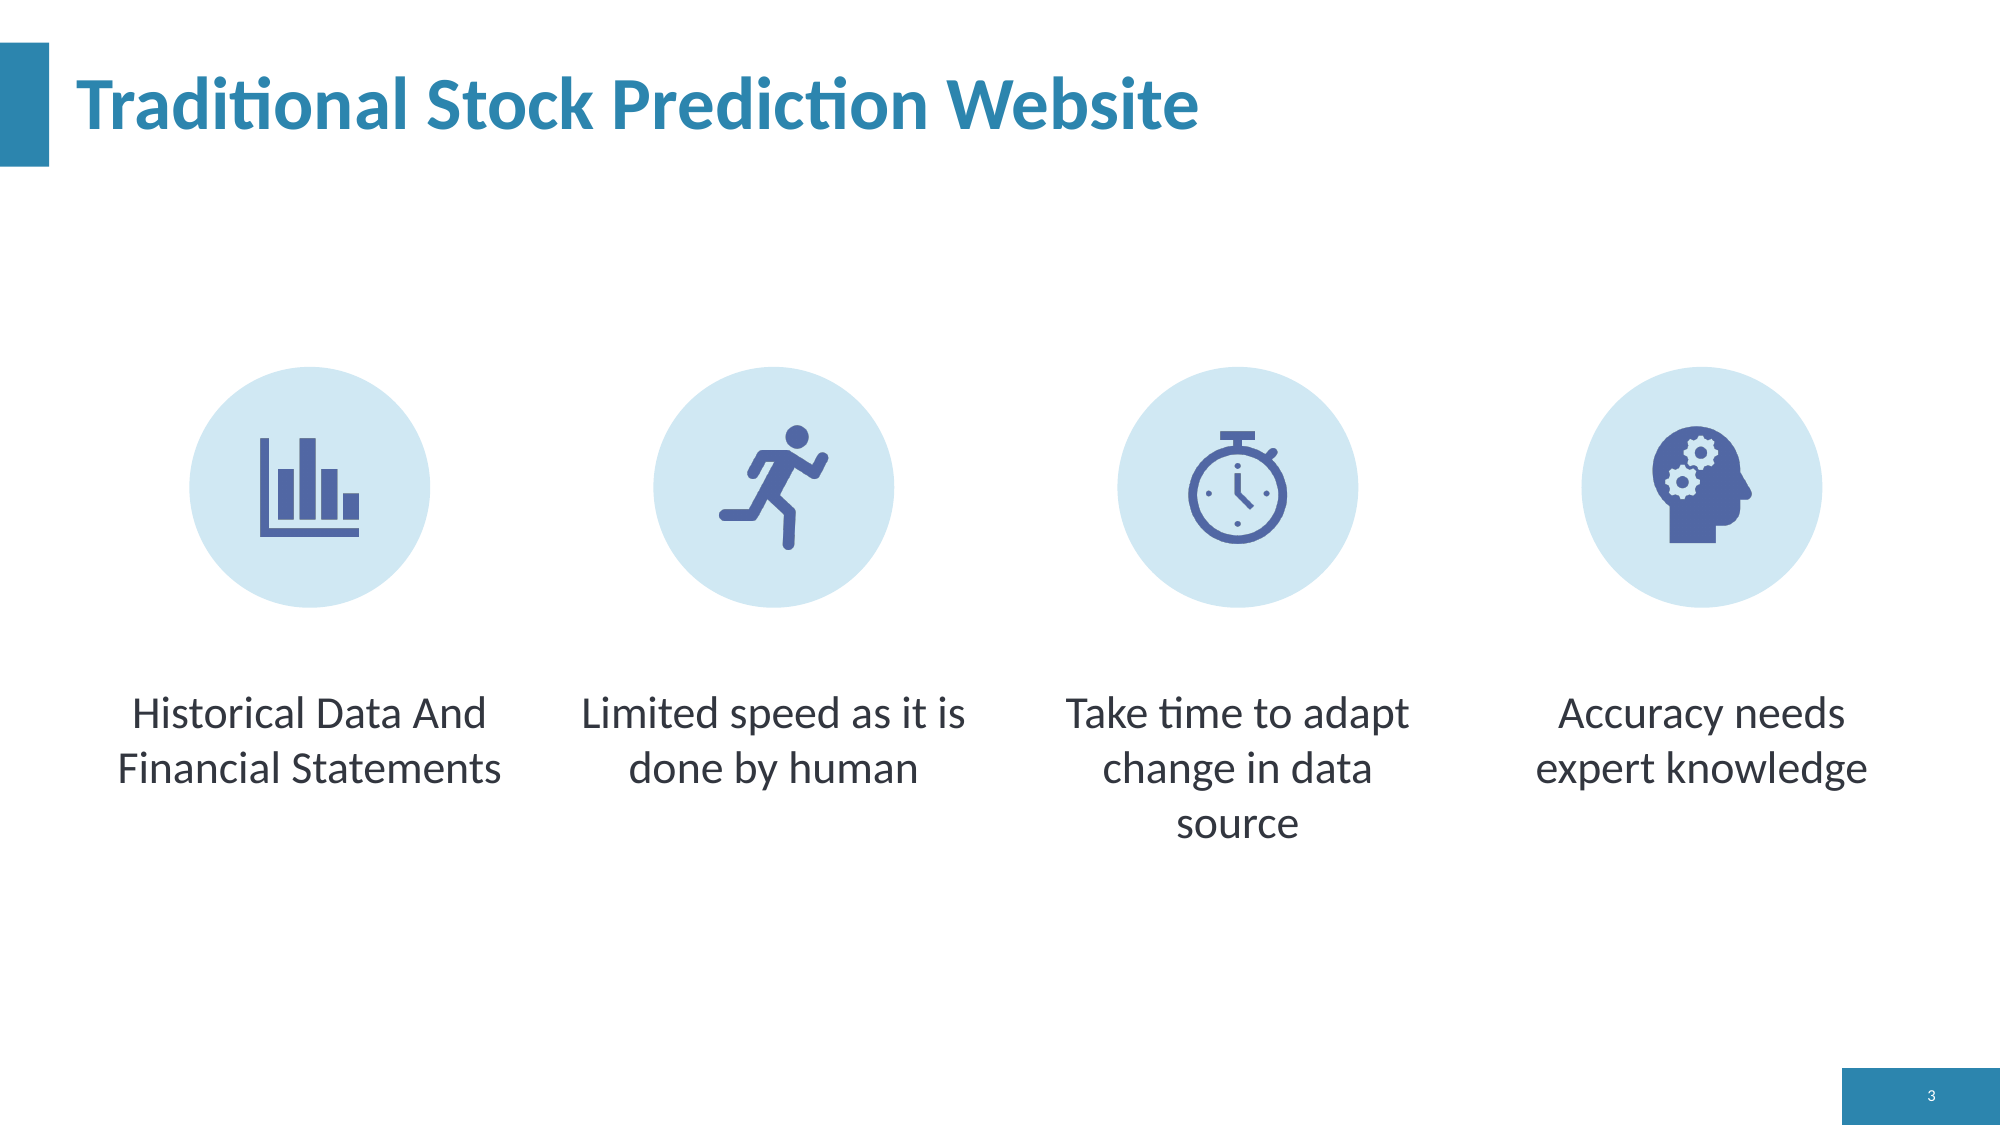

# Traditional Stock Prediction Website
Historical Data And Financial Statements
Limited speed as it is done by human
Take time to adapt change in data source
Accuracy needs expert knowledge
3